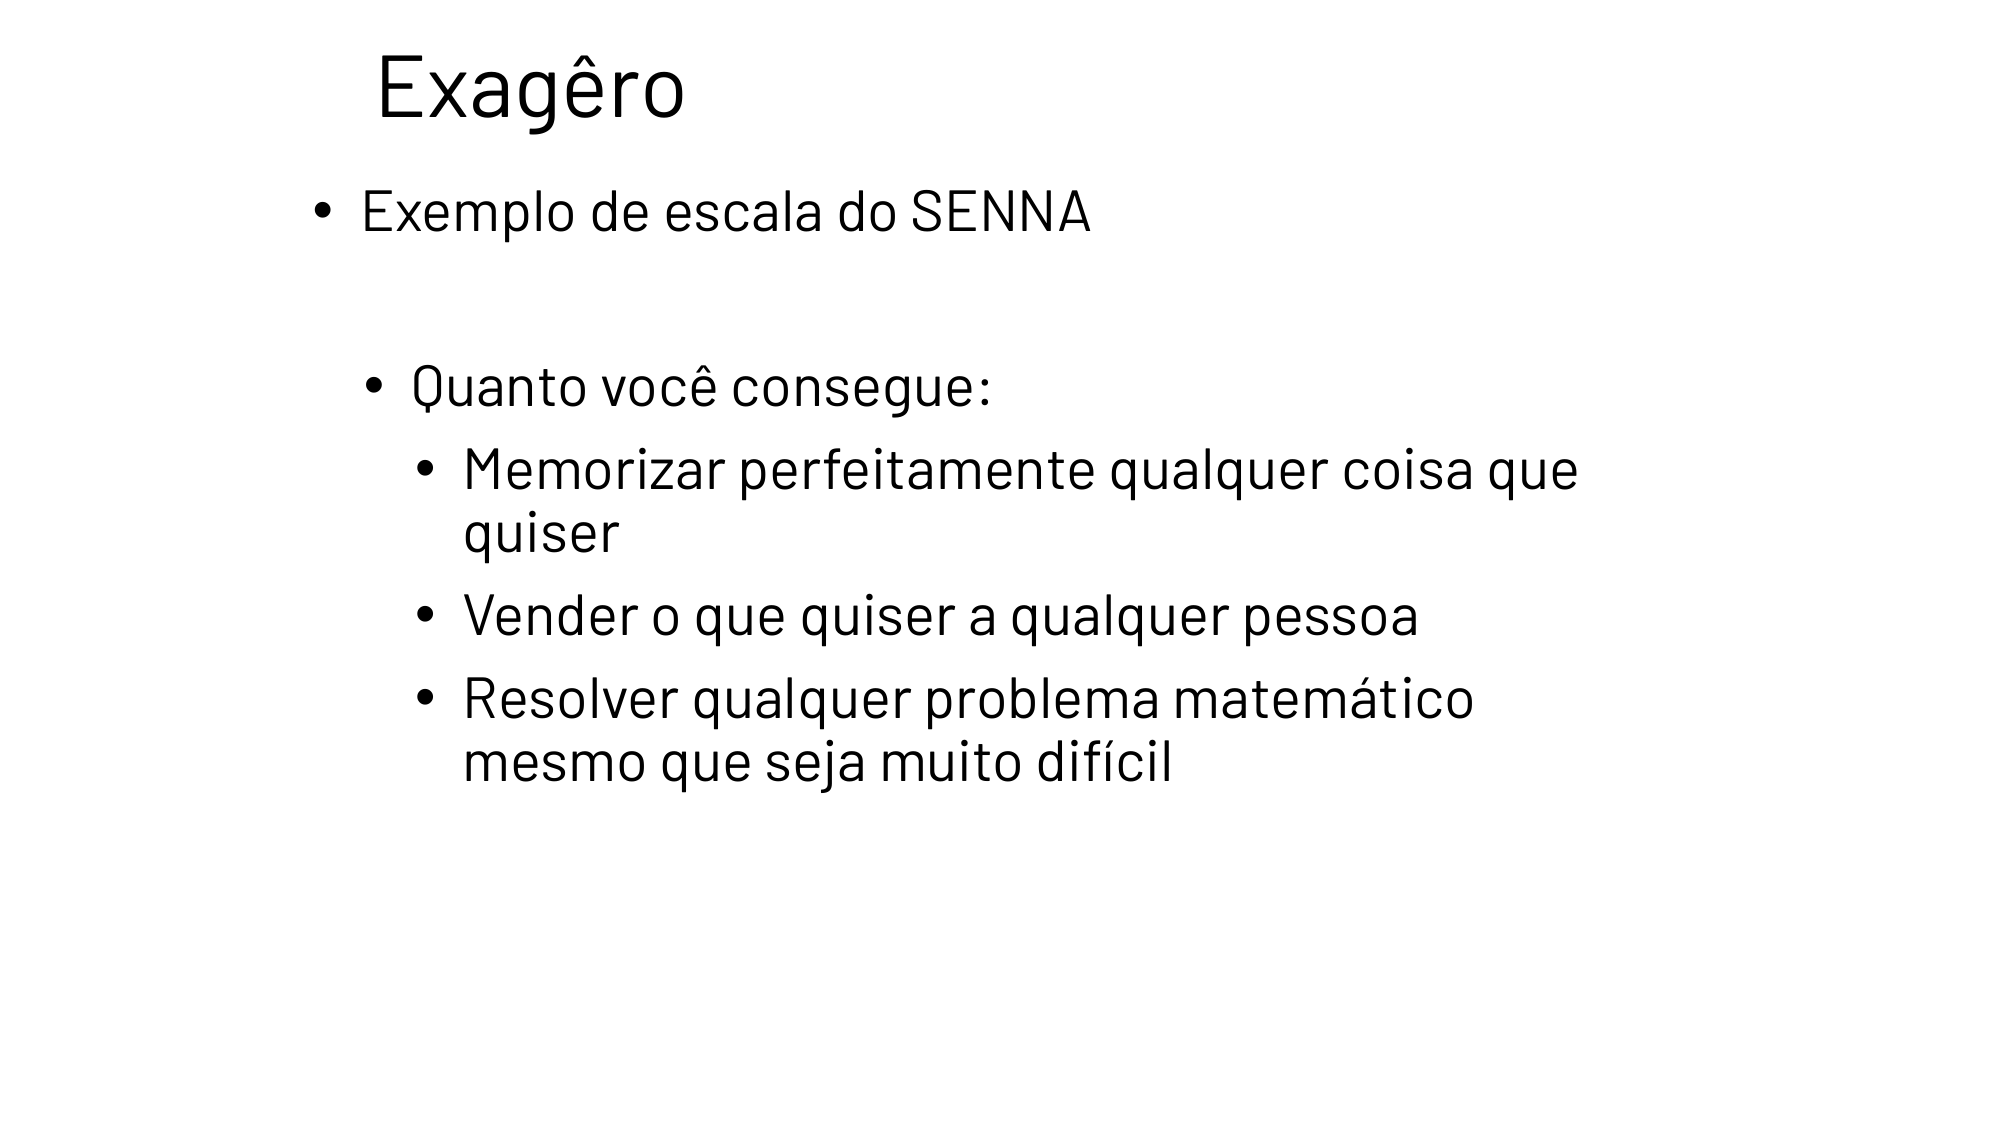

# Exagêro
Exemplo de escala do SENNA

Quanto você consegue:
Memorizar perfeitamente qualquer coisa que quiser
Vender o que quiser a qualquer pessoa
Resolver qualquer problema matemático mesmo que seja muito difícil